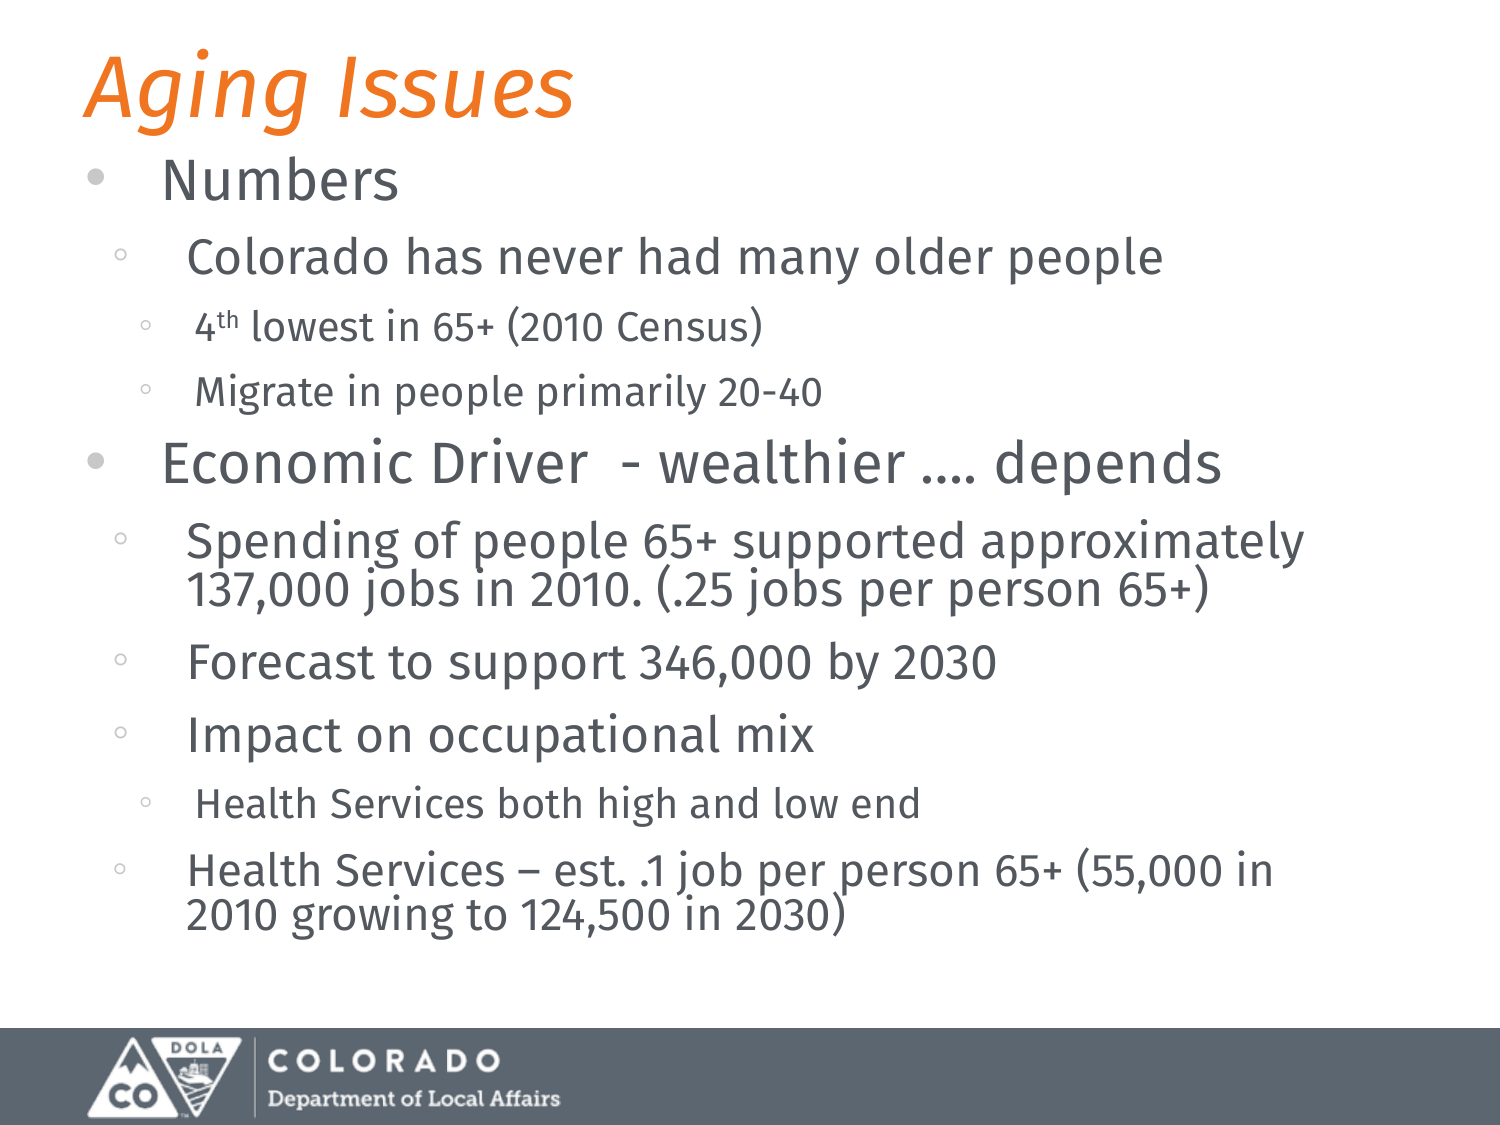

# Aging Issues
Numbers
Colorado has never had many older people
4th lowest in 65+ (2010 Census)
Migrate in people primarily 20-40
Economic Driver  - wealthier …. depends
Spending of people 65+ supported approximately 137,000 jobs in 2010. (.25 jobs per person 65+)
Forecast to support 346,000 by 2030
Impact on occupational mix
Health Services both high and low end
Health Services – est. .1 job per person 65+ (55,000 in 2010 growing to 124,500 in 2030)